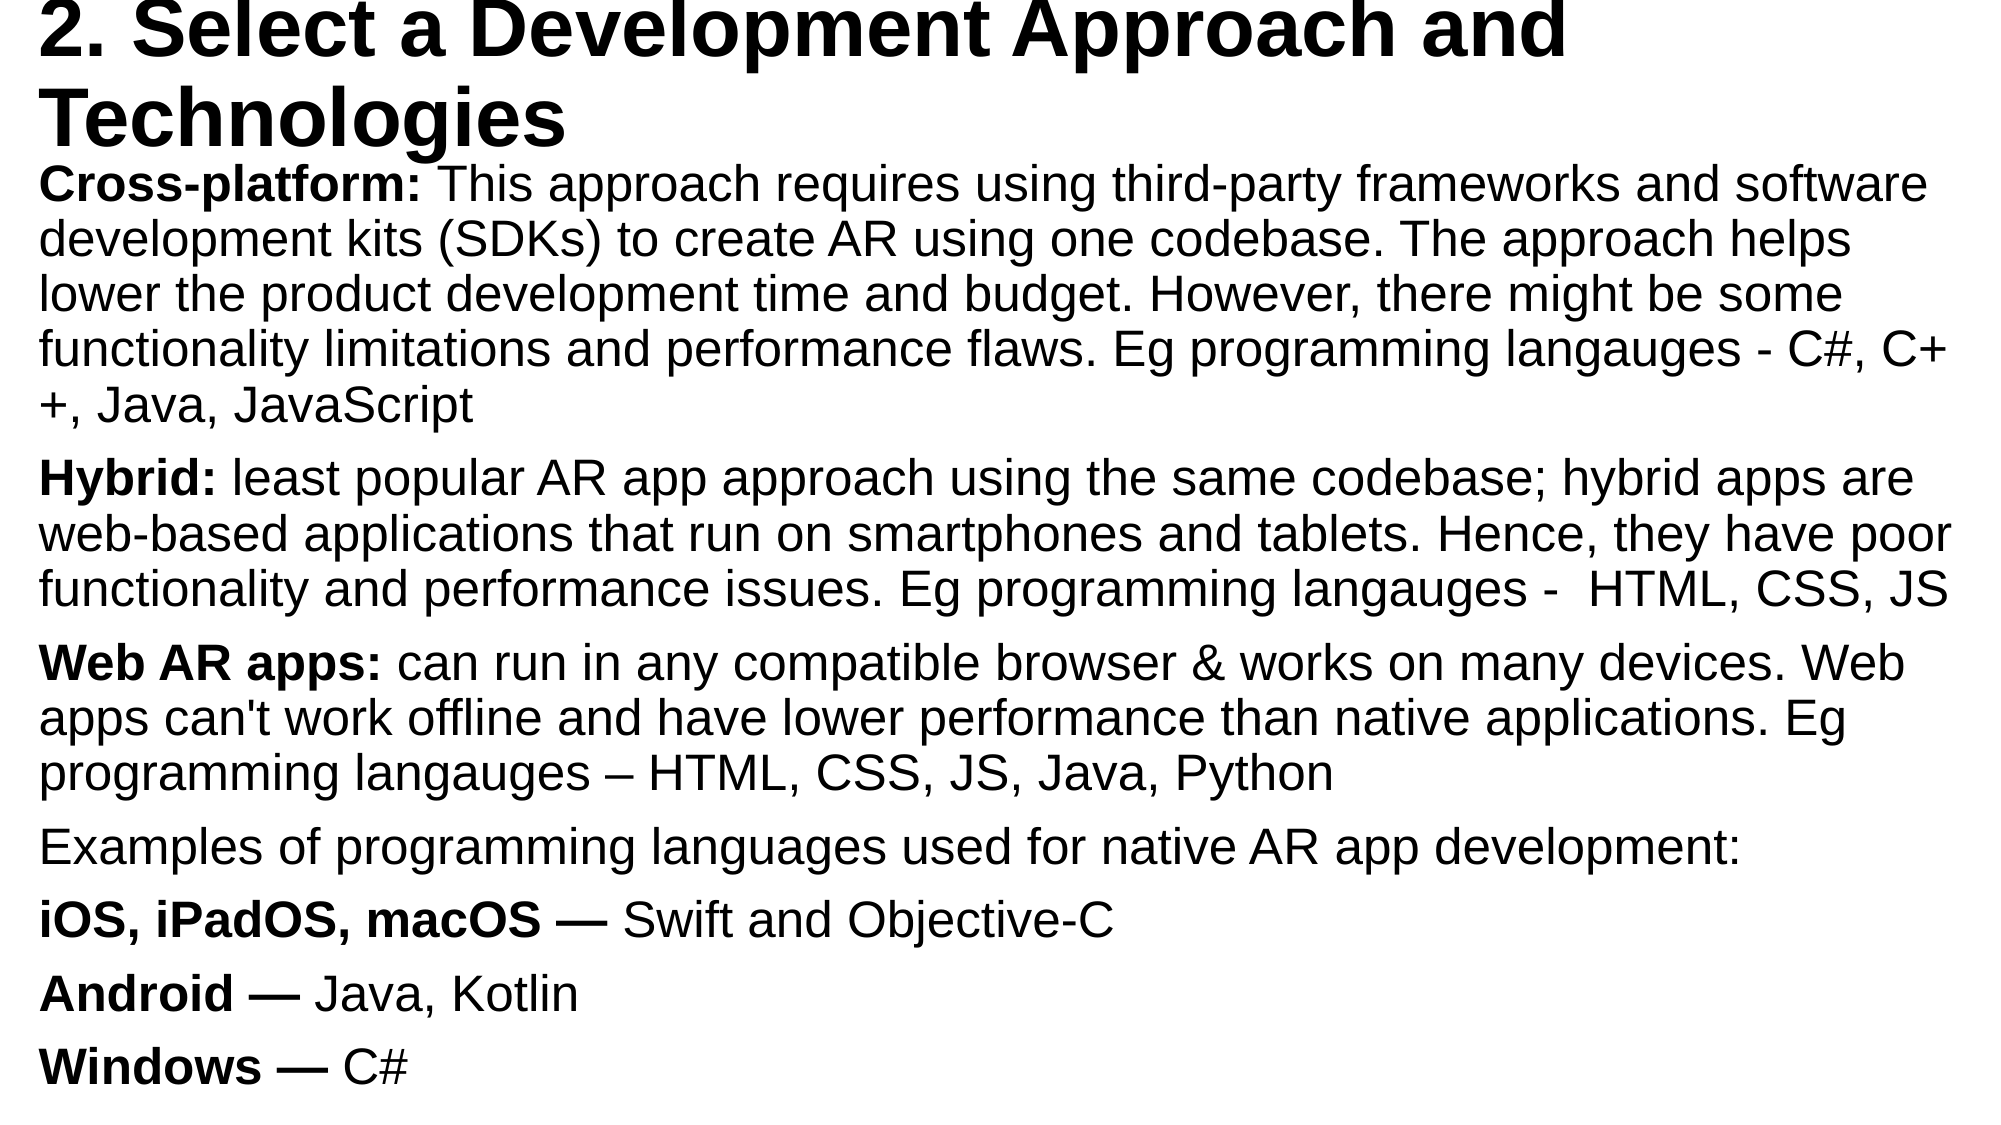

# 2. Select a Development Approach and Technologies
Cross-platform: This approach requires using third-party frameworks and software development kits (SDKs) to create AR using one codebase. The approach helps lower the product development time and budget. However, there might be some functionality limitations and performance flaws. Eg programming langauges - C#, C++, Java, JavaScript
Hybrid: least popular AR app approach using the same codebase; hybrid apps are web-based applications that run on smartphones and tablets. Hence, they have poor functionality and performance issues. Eg programming langauges -  HTML, CSS, JS
Web AR apps: can run in any compatible browser & works on many devices. Web apps can't work offline and have lower performance than native applications. Eg programming langauges – HTML, CSS, JS, Java, Python
Examples of programming languages used for native AR app development:
iOS, iPadOS, macOS — Swift and Objective-C
Android — Java, Kotlin
Windows — C#